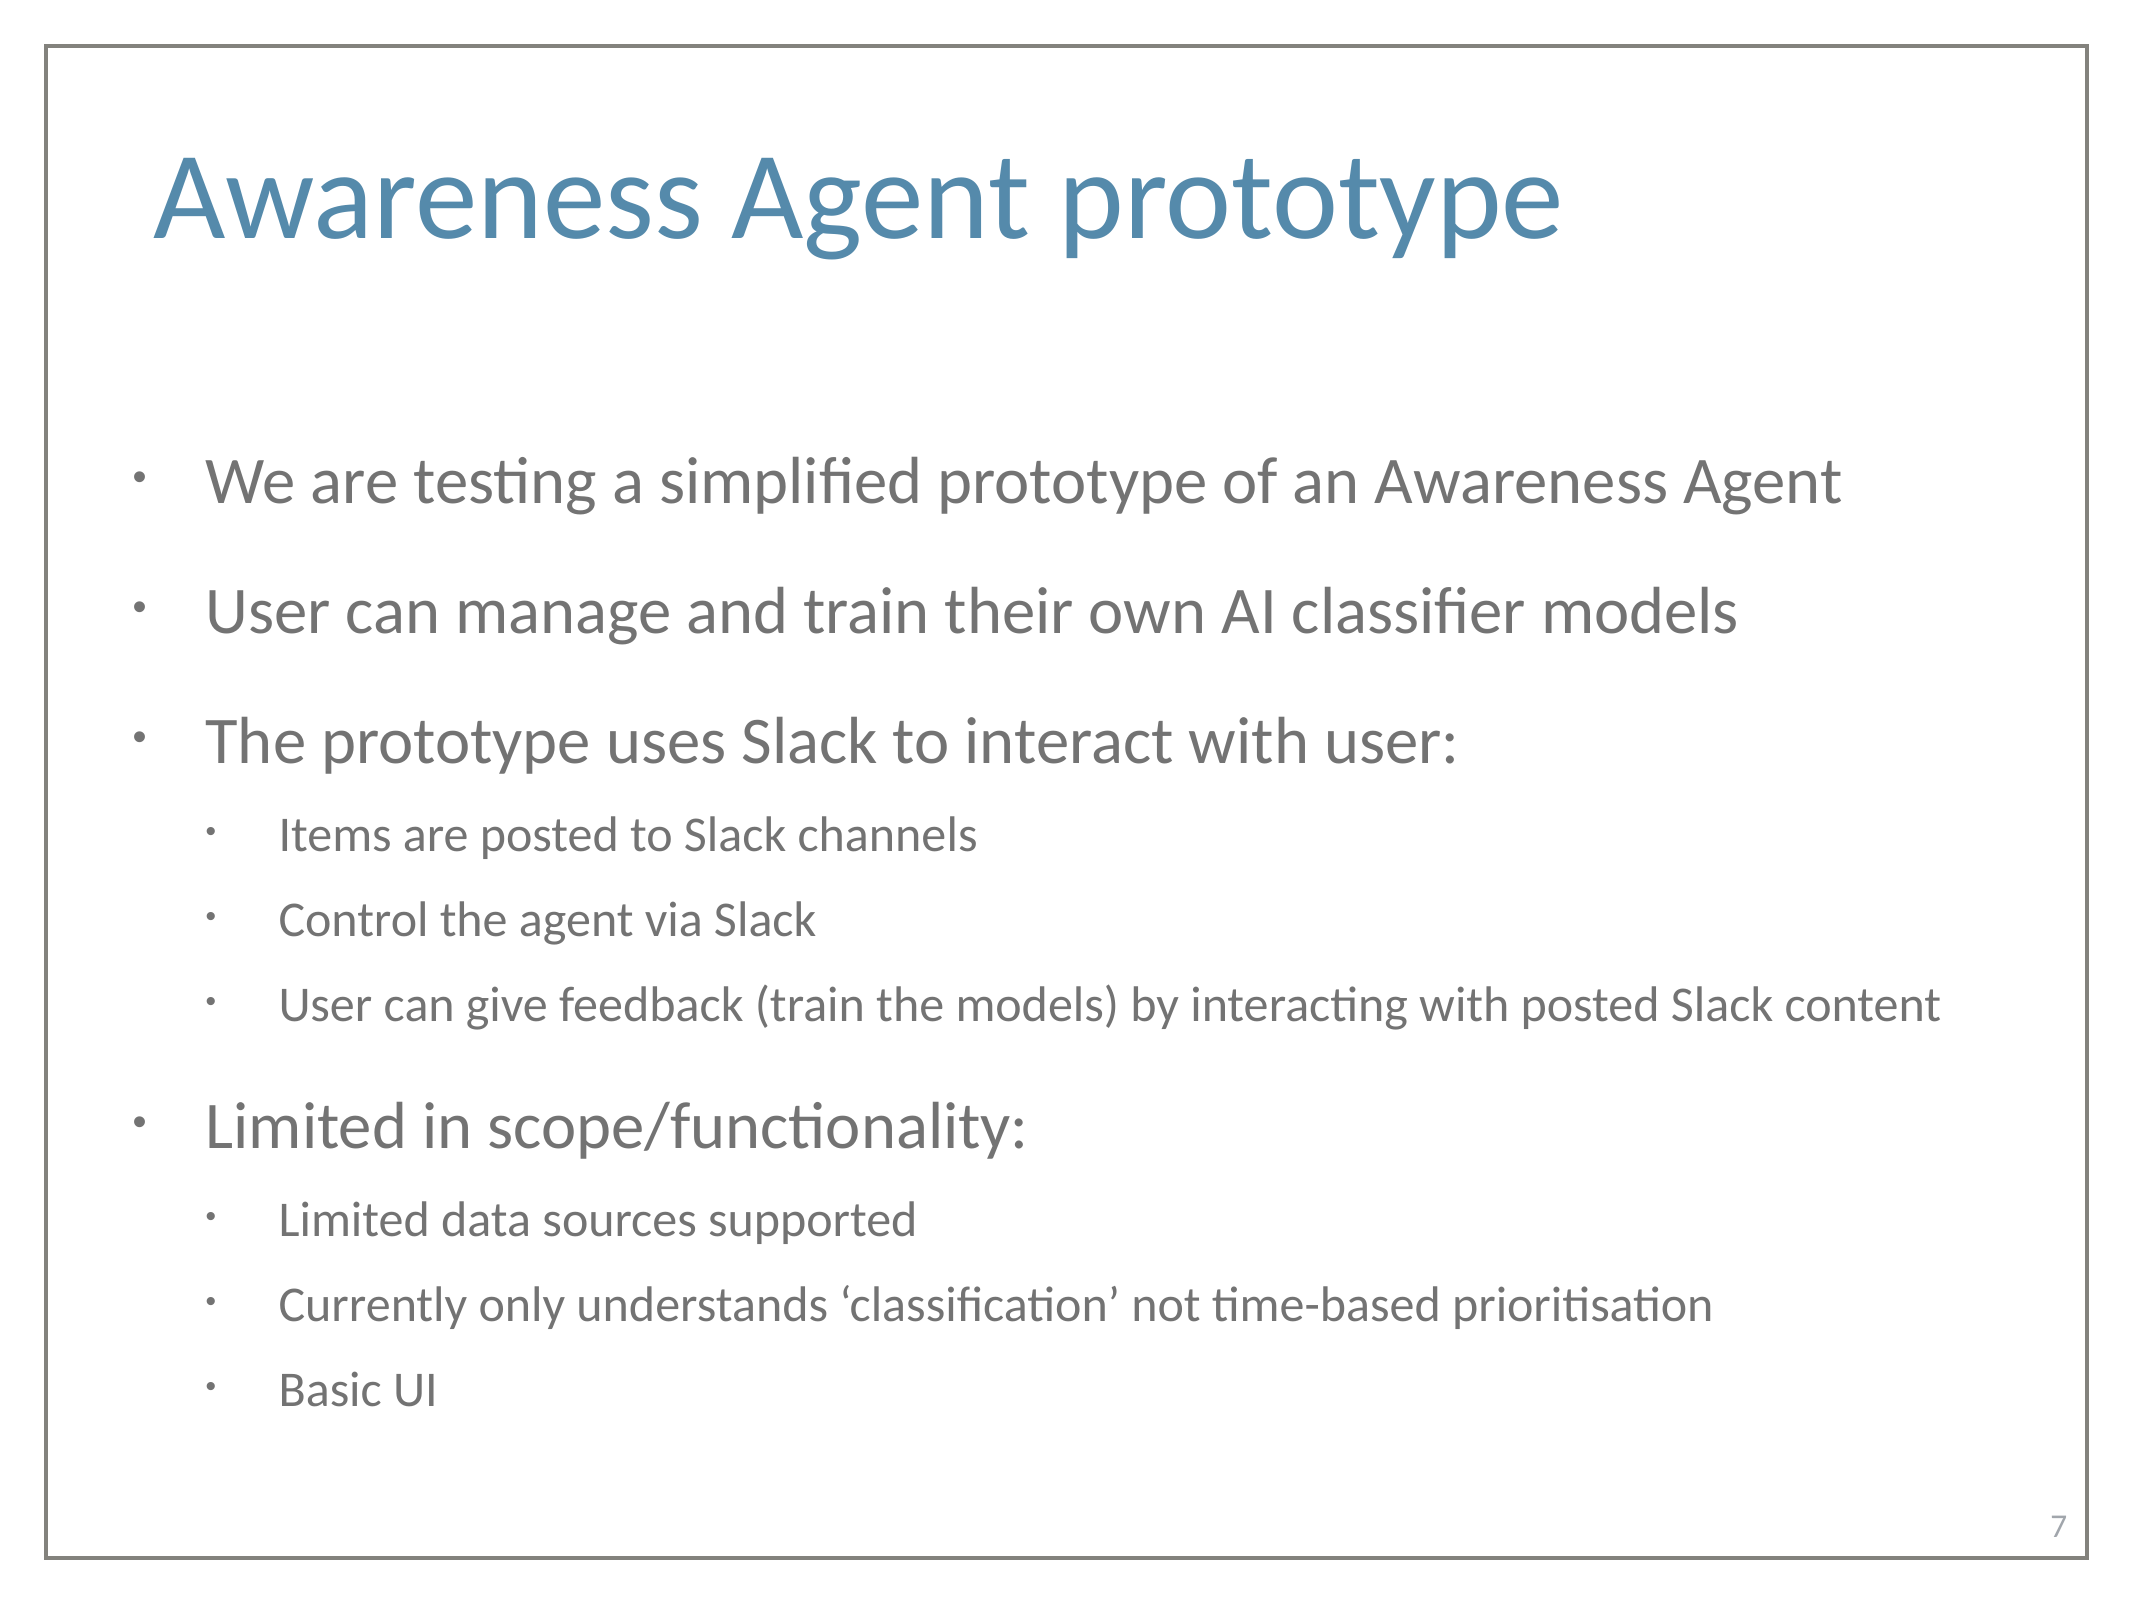

# Awareness Agent prototype
We are testing a simplified prototype of an Awareness Agent
User can manage and train their own AI classifier models
The prototype uses Slack to interact with user:
Items are posted to Slack channels
Control the agent via Slack
User can give feedback (train the models) by interacting with posted Slack content
Limited in scope/functionality:
Limited data sources supported
Currently only understands ‘classification’ not time-based prioritisation
Basic UI
7